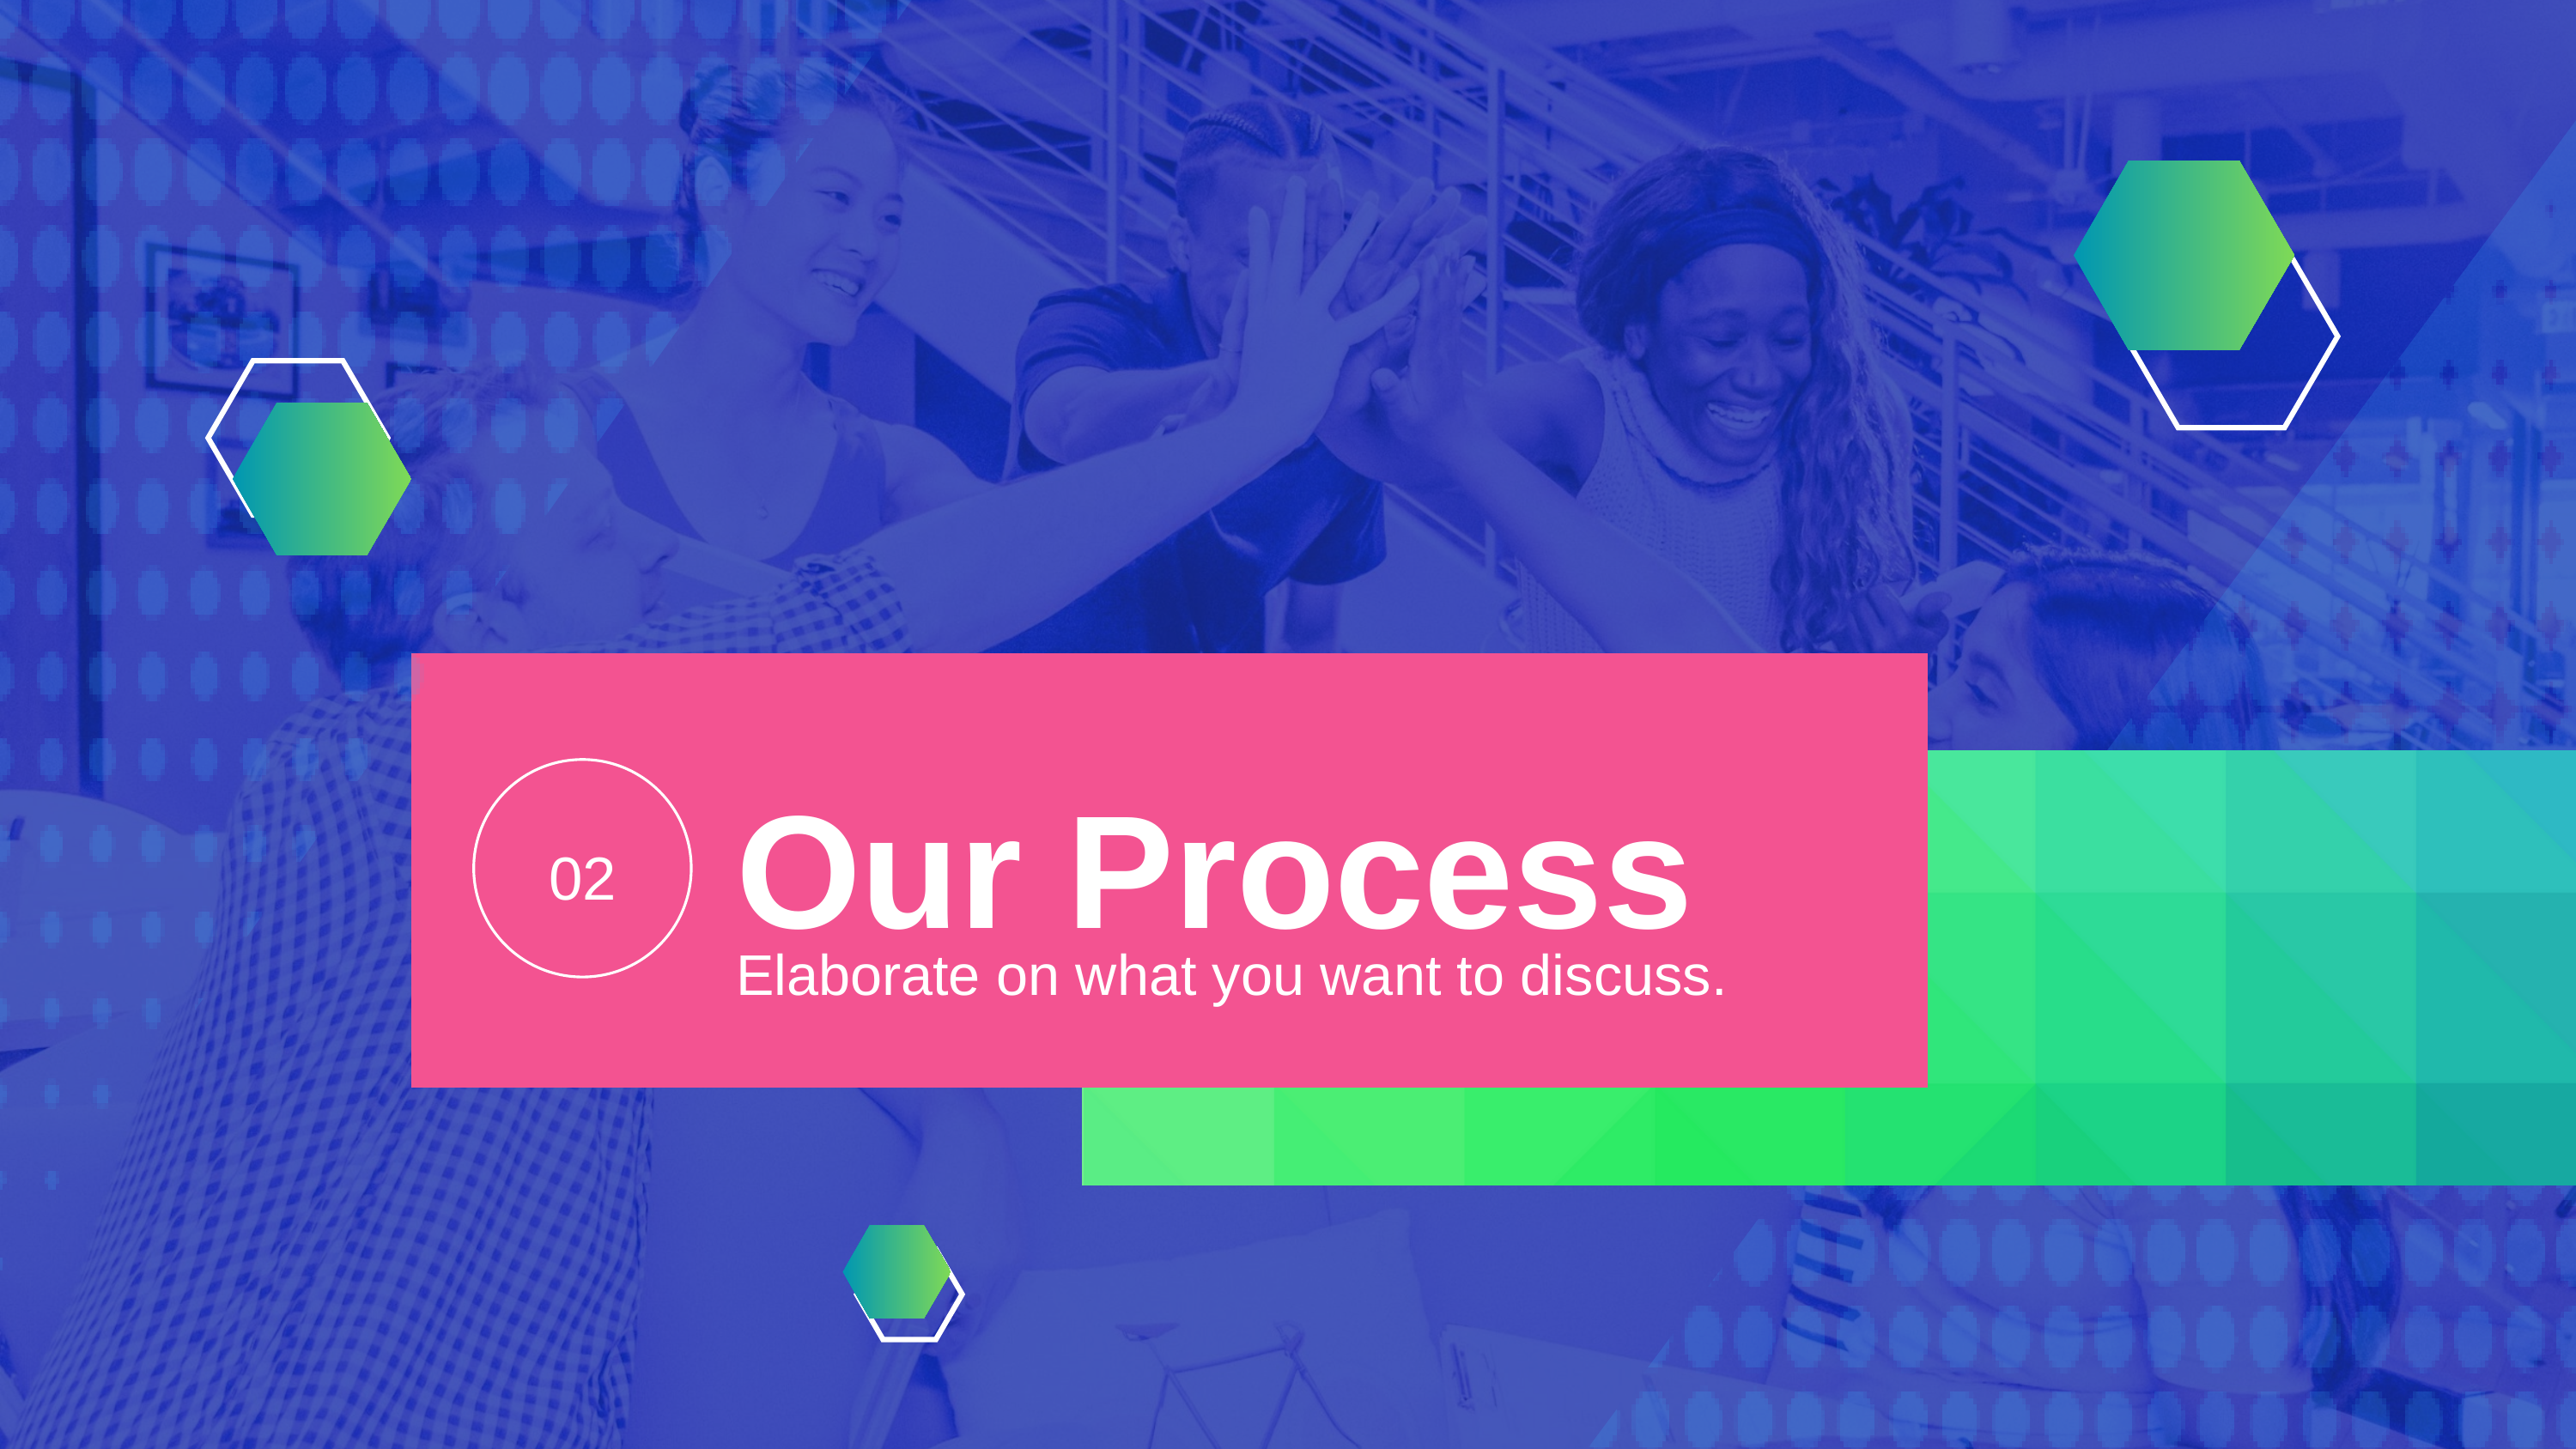

Our Process

02
Elaborate on what you want to discuss.